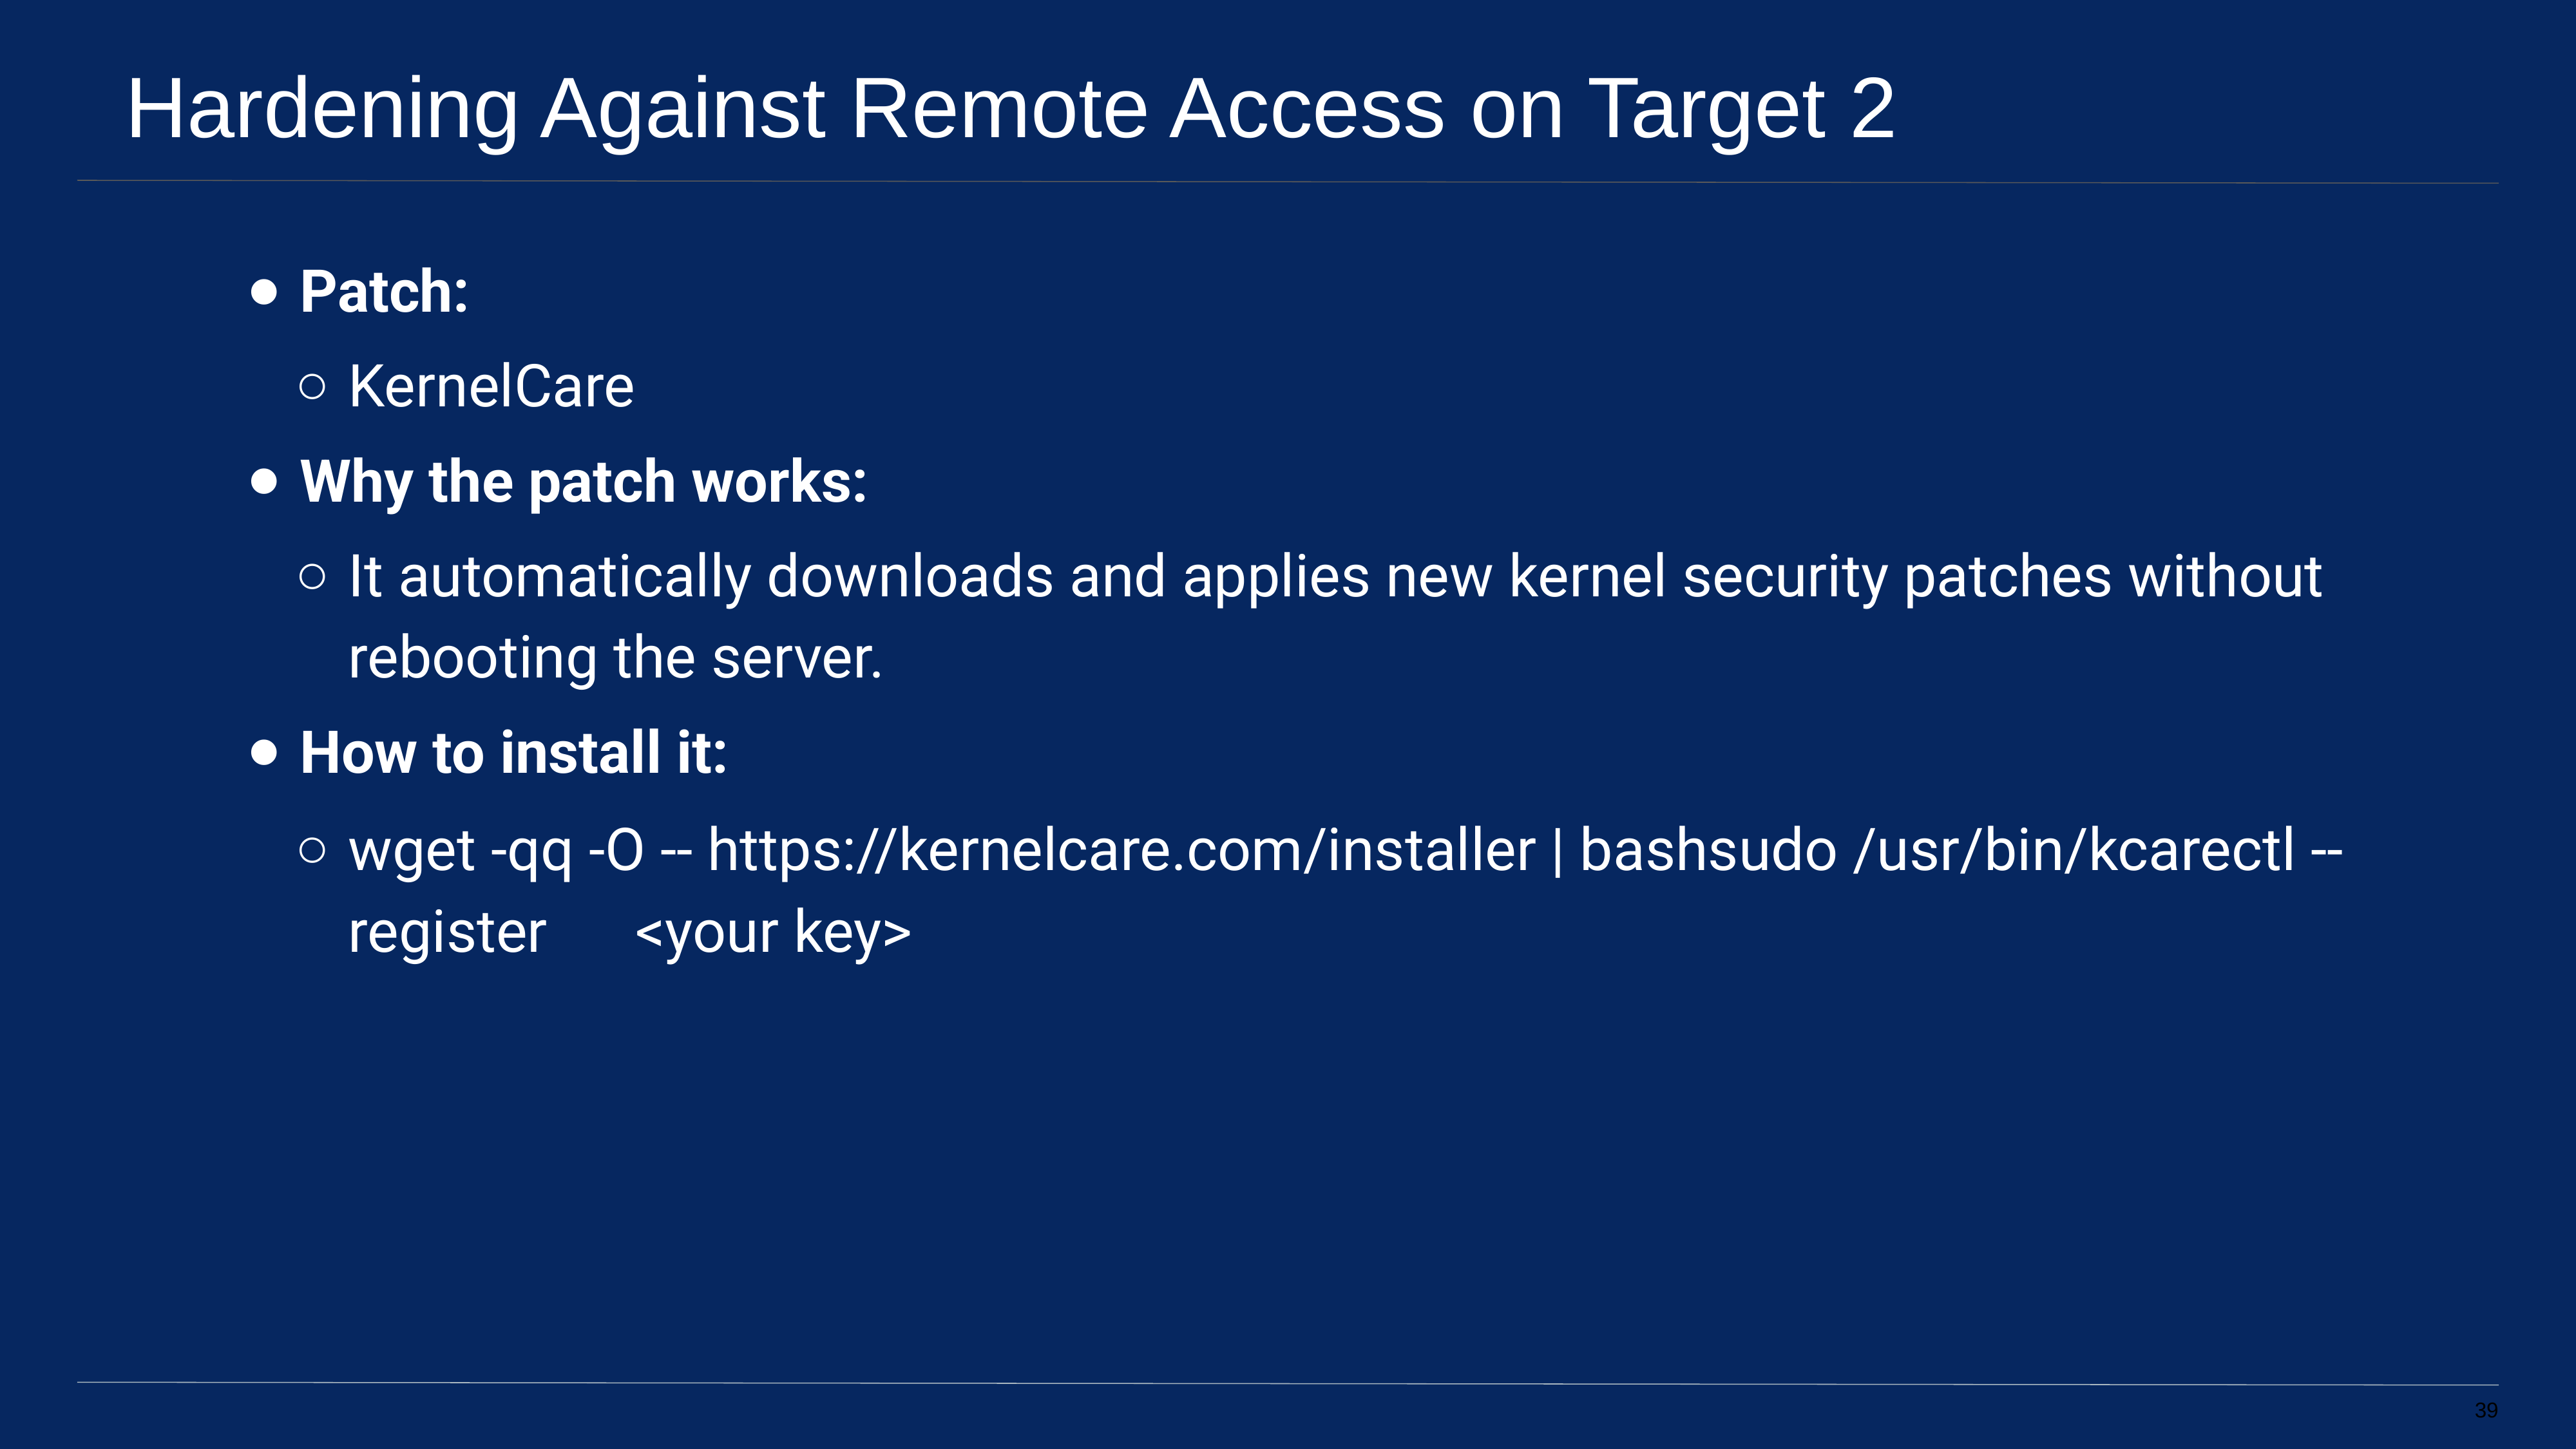

# Hardening Against Remote Access on Target 2
Patch:
KernelCare
Why the patch works:
It automatically downloads and applies new kernel security patches without rebooting the server.
How to install it:
wget -qq -O -- https://kernelcare.com/installer | bashsudo /usr/bin/kcarectl --register      <your key>

39